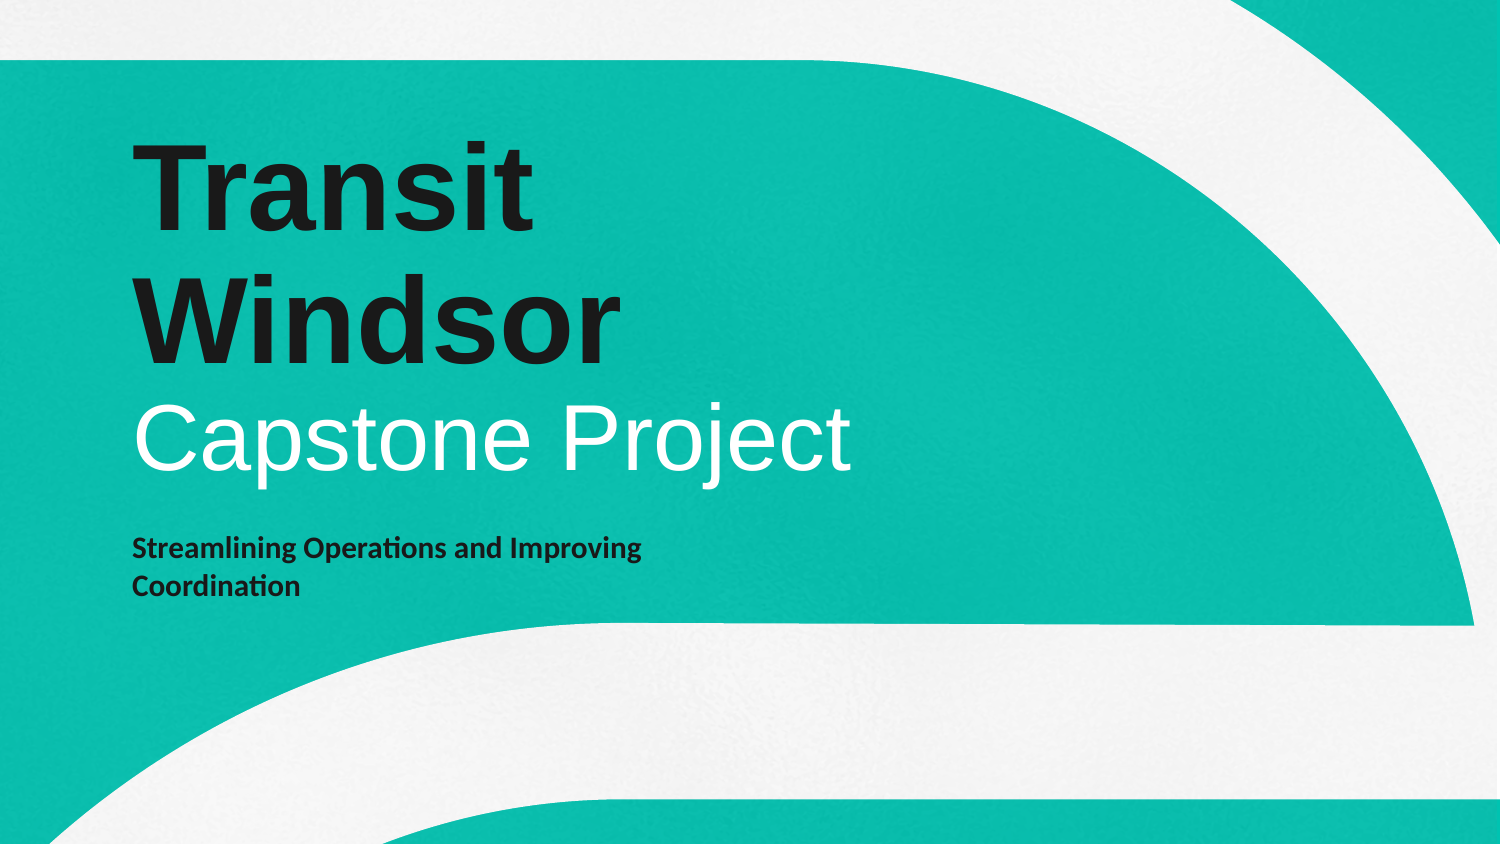

# Transit
Windsor
Capstone Project
Streamlining Operations and Improving Coordination